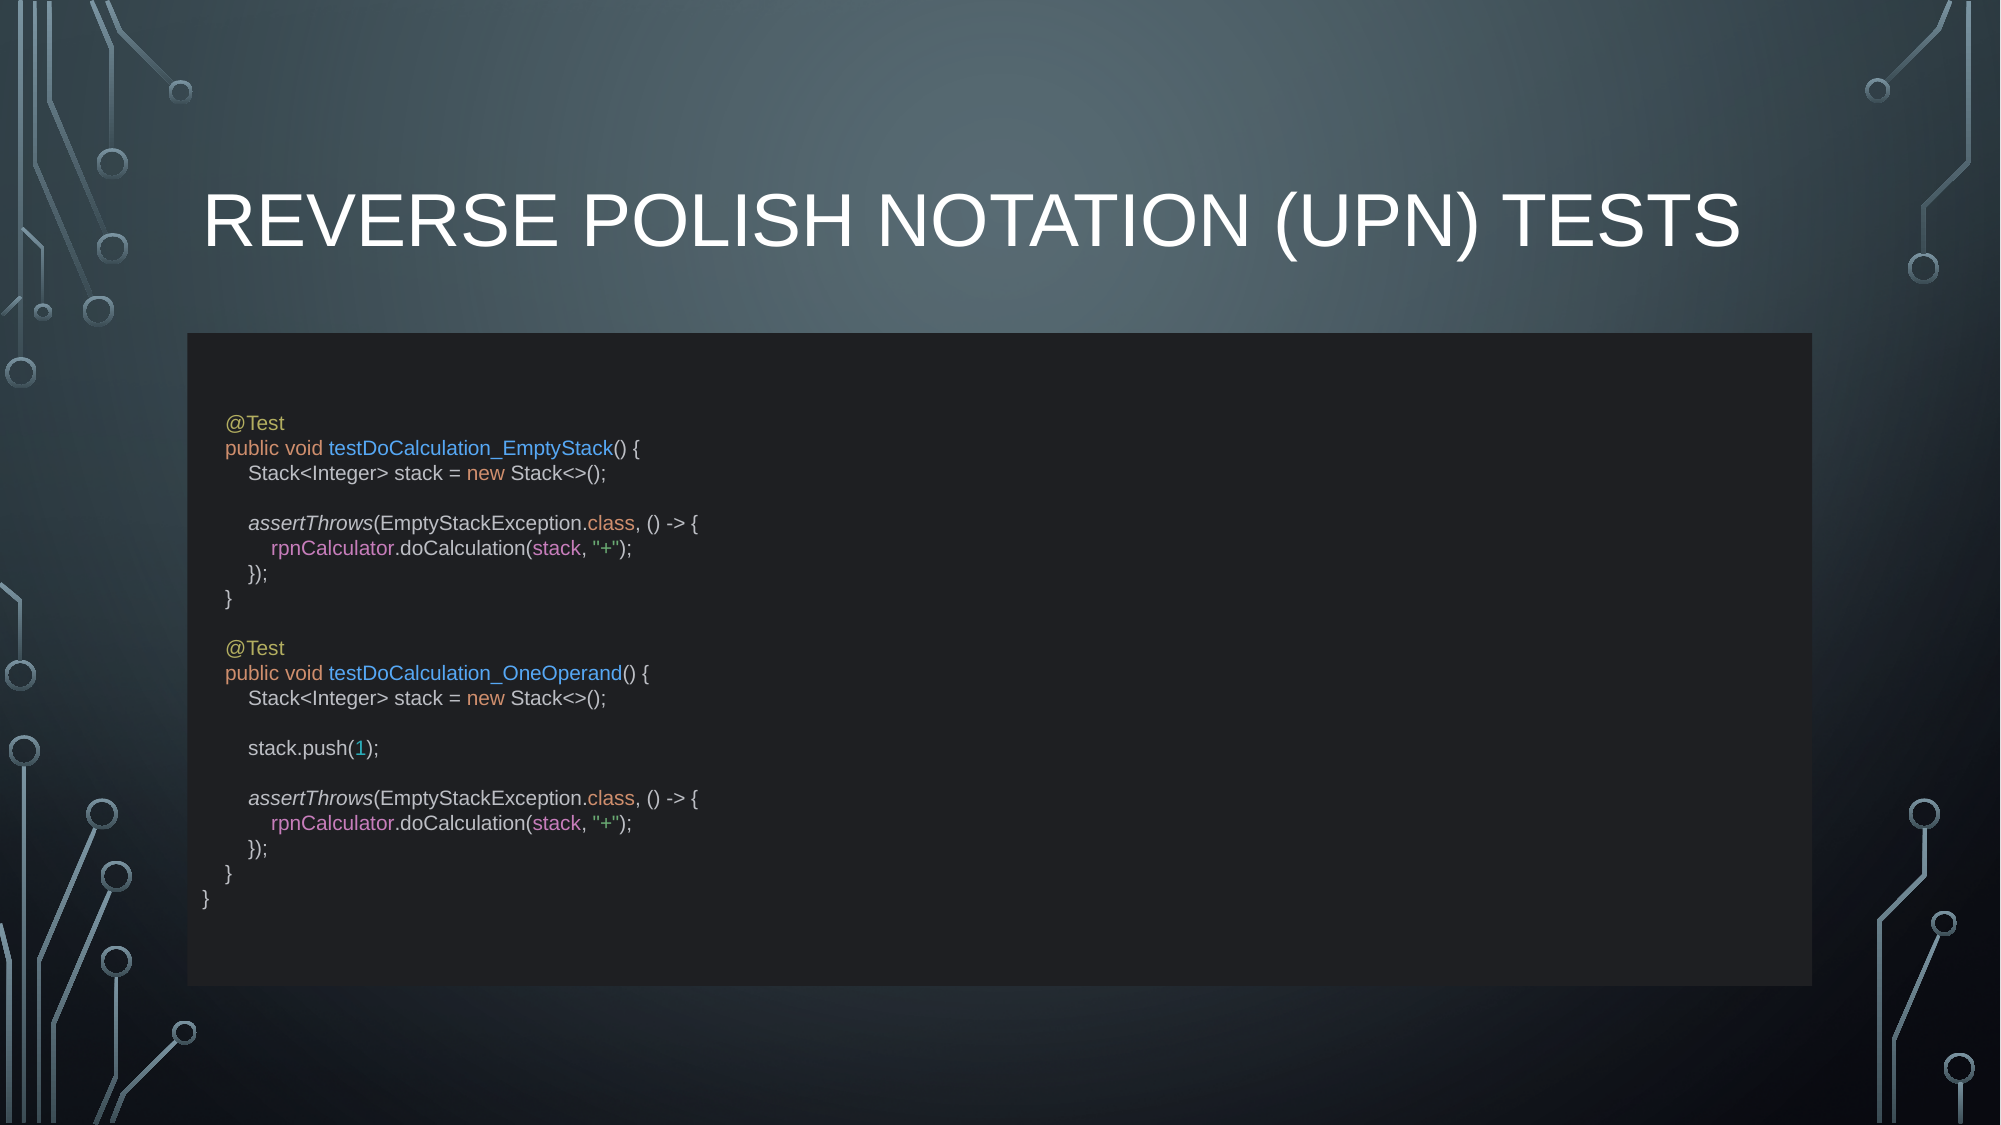

# Reverse polish notation (UPN) TEsts
Part 5
    @Test
    public void testDoCalculation_EmptyStack() {
        Stack<Integer> stack = new Stack<>();
        assertThrows(EmptyStackException.class, () -> {
            rpnCalculator.doCalculation(stack, "+");
        });
    }
    @Test
    public void testDoCalculation_OneOperand() {
        Stack<Integer> stack = new Stack<>();
        stack.push(1);
        assertThrows(EmptyStackException.class, () -> {
            rpnCalculator.doCalculation(stack, "+");
        });
    }
}